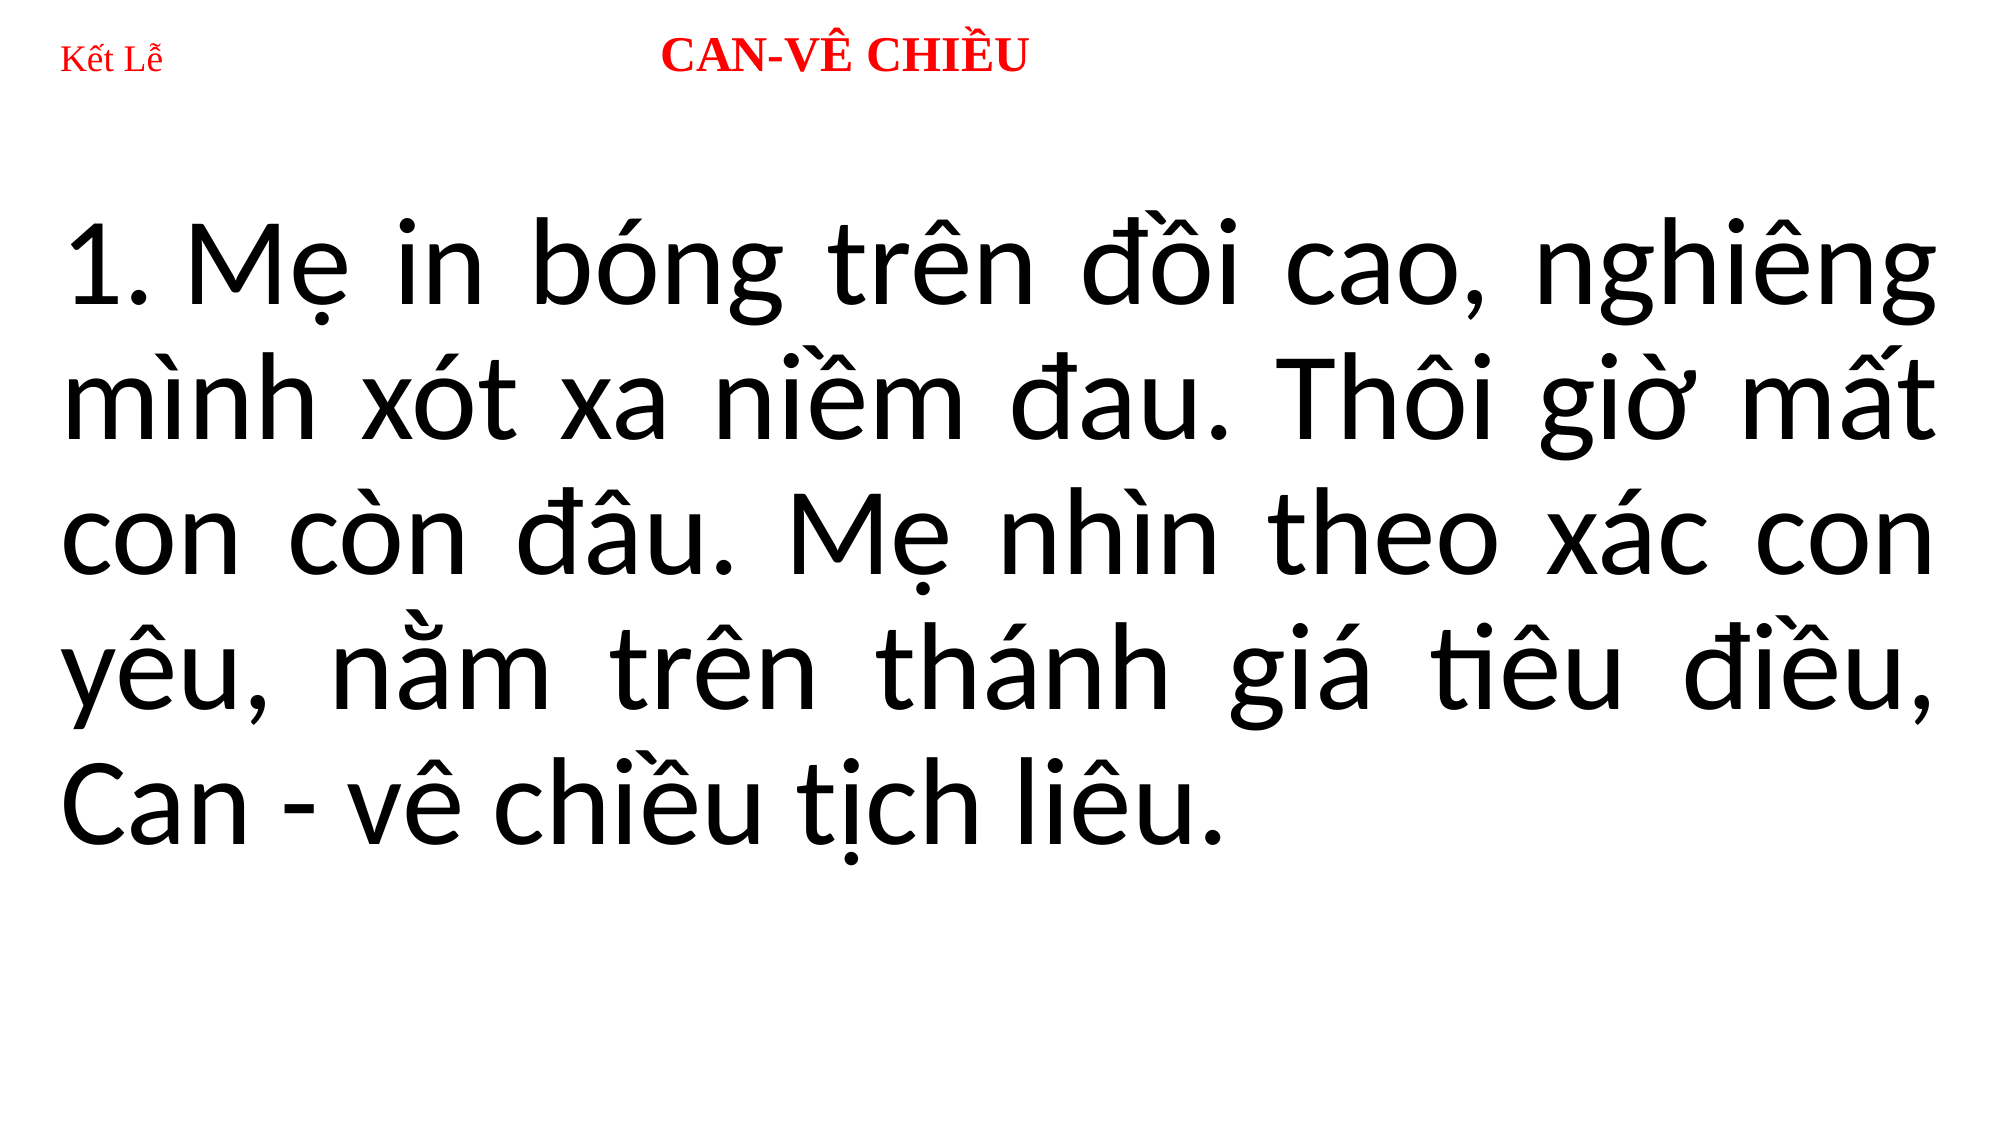

# Kết Lễ                                     	CAN-VÊ CHIỀU
1. Mẹ in bóng trên đồi cao, nghiêng mình xót xa niềm đau. Thôi giờ mất con còn đâu. Mẹ nhìn theo xác con yêu, nằm trên thánh giá tiêu điều, Can - vê chiều tịch liêu.